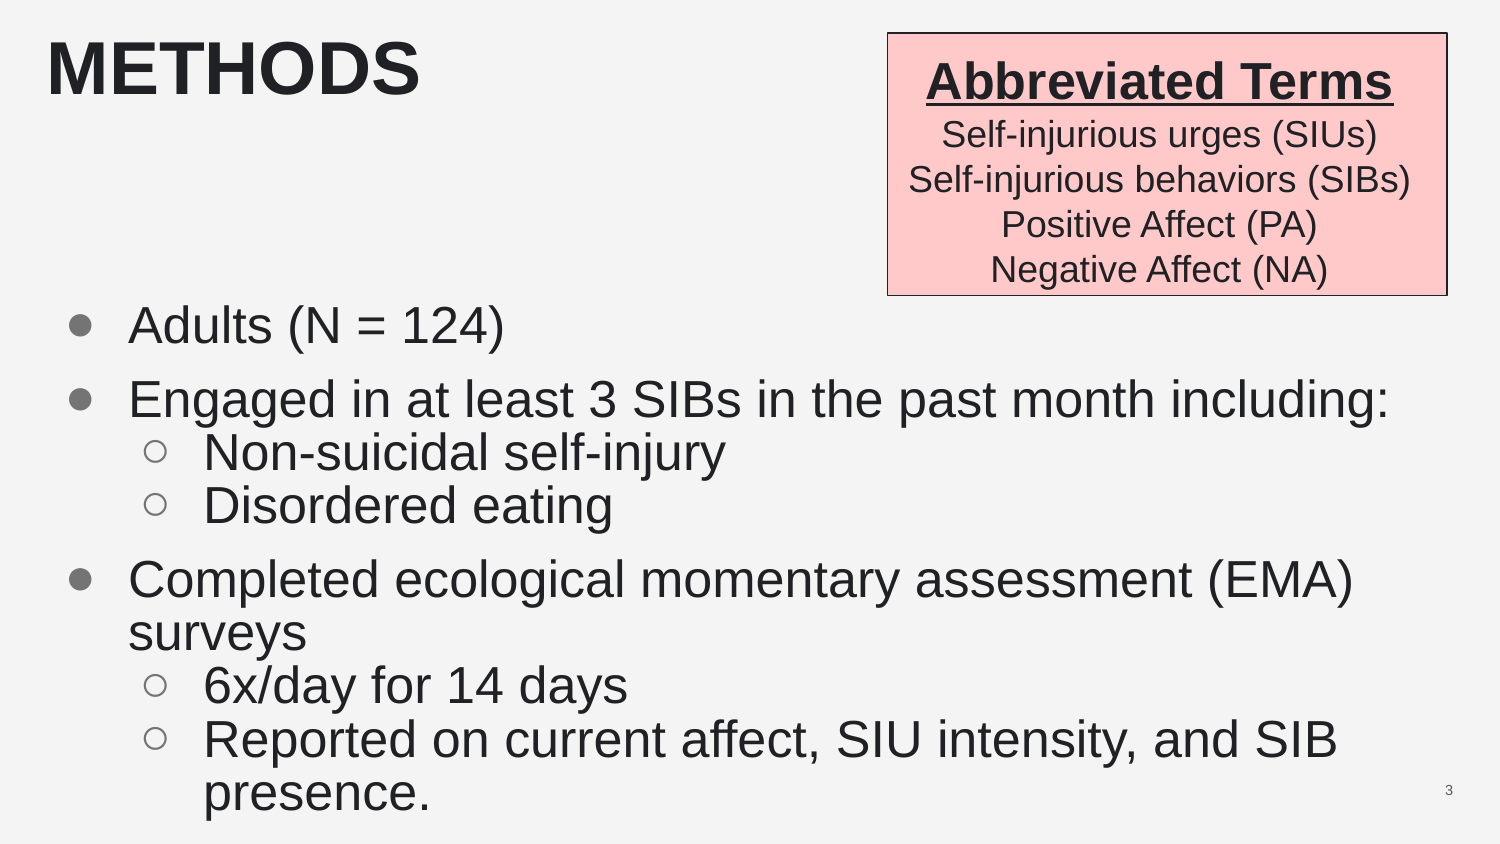

METHODS
Abbreviated Terms
Self-injurious urges (SIUs)
Self-injurious behaviors (SIBs)
Positive Affect (PA)
Negative Affect (NA)

Adults (N = 124)

Engaged in at least 3 SIBs in the past month including:
Non-suicidal self-injury
Disordered eating

Completed ecological momentary assessment (EMA) surveys
6x/day for 14 days
Reported on current affect, SIU intensity, and SIB presence.
3